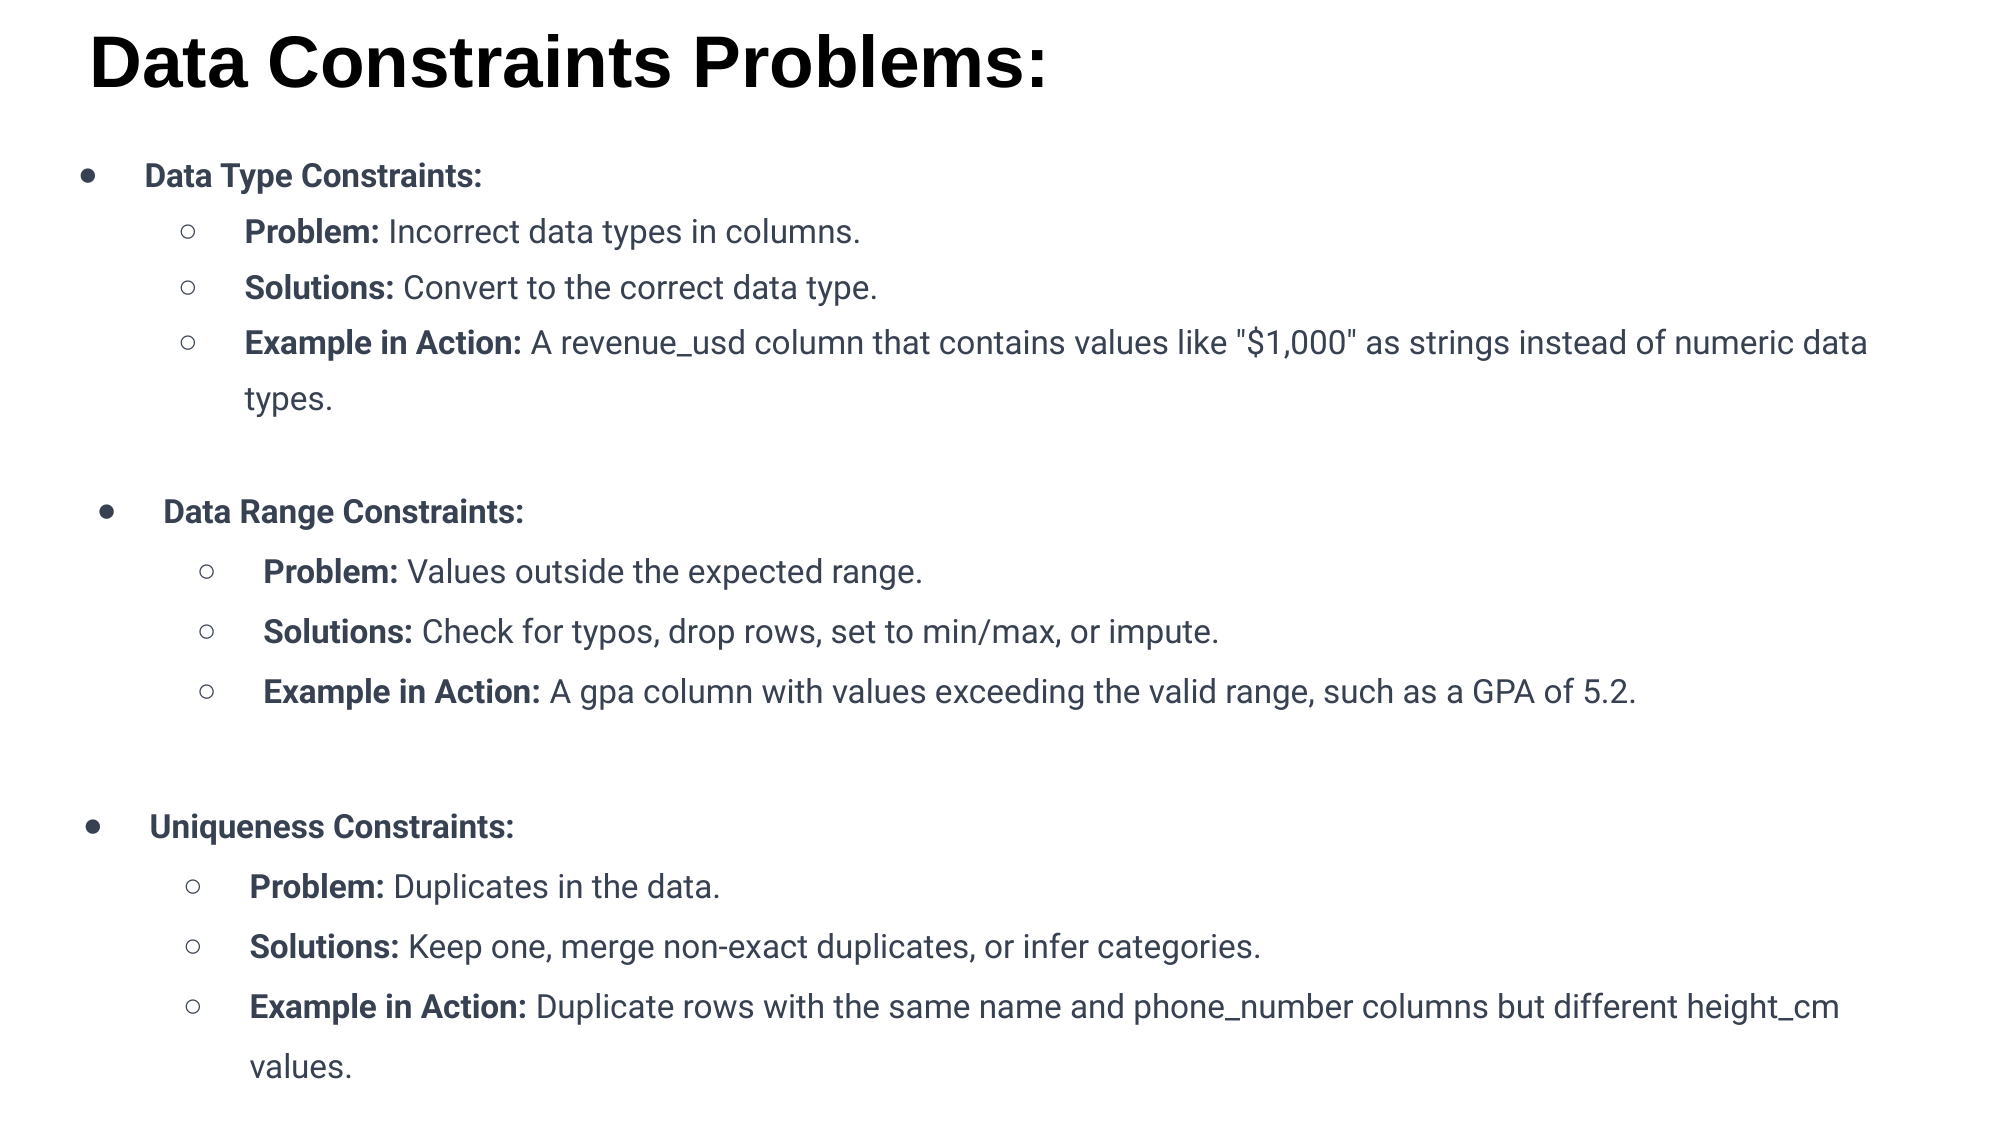

# Data Constraints Problems:
Data Type Constraints:
Problem: Incorrect data types in columns.
Solutions: Convert to the correct data type.
Example in Action: A revenue_usd column that contains values like "$1,000" as strings instead of numeric data types.
Data Range Constraints:
Problem: Values outside the expected range.
Solutions: Check for typos, drop rows, set to min/max, or impute.
Example in Action: A gpa column with values exceeding the valid range, such as a GPA of 5.2.
Uniqueness Constraints:
Problem: Duplicates in the data.
Solutions: Keep one, merge non-exact duplicates, or infer categories.
Example in Action: Duplicate rows with the same name and phone_number columns but different height_cm values.